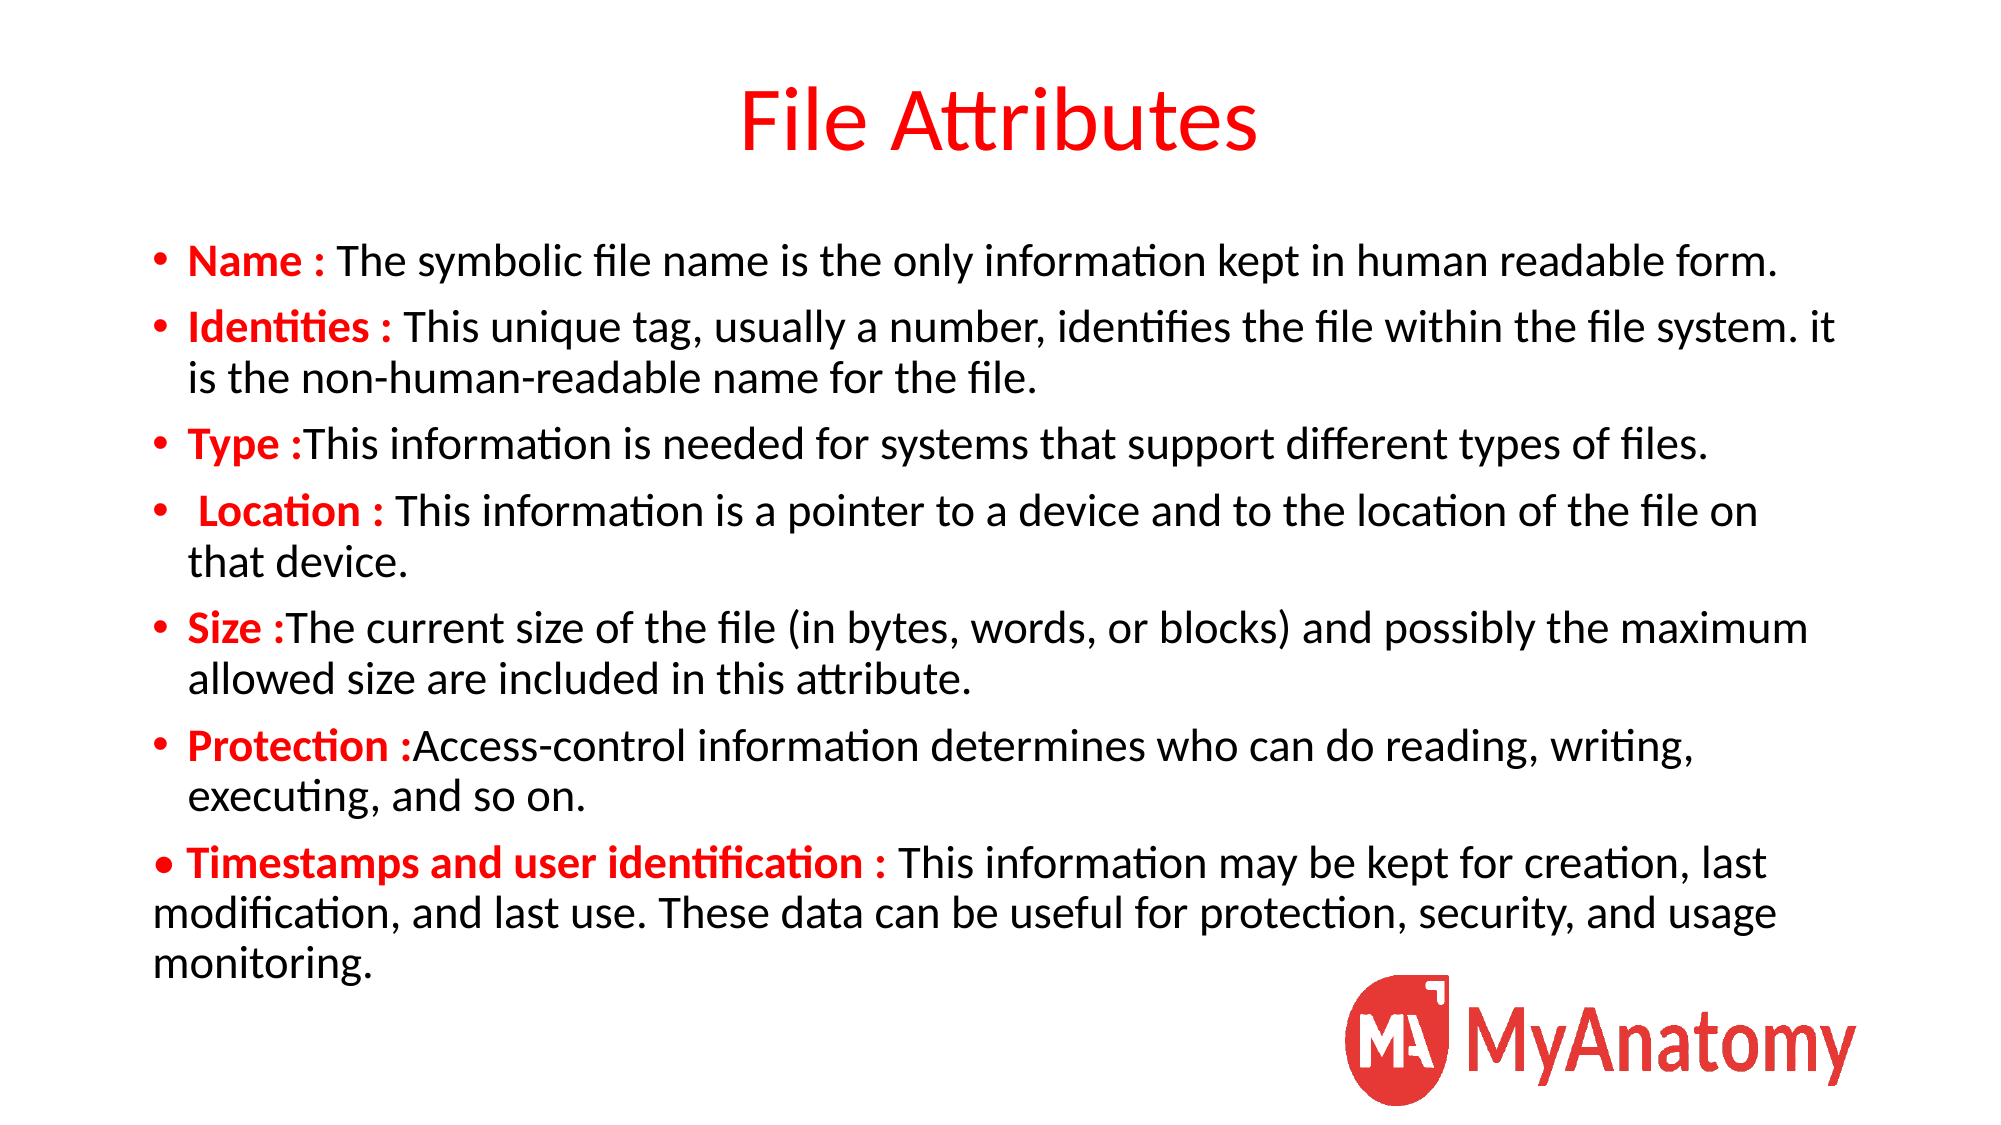

# File Attributes
Name : The symbolic file name is the only information kept in human readable form.
Identities : This unique tag, usually a number, identifies the file within the file system. it is the non-human-readable name for the file.
Type :This information is needed for systems that support different types of files.
 Location : This information is a pointer to a device and to the location of the file on that device.
Size :The current size of the file (in bytes, words, or blocks) and possibly the maximum allowed size are included in this attribute.
Protection :Access-control information determines who can do reading, writing, executing, and so on.
• Timestamps and user identification : This information may be kept for creation, last modification, and last use. These data can be useful for protection, security, and usage monitoring.